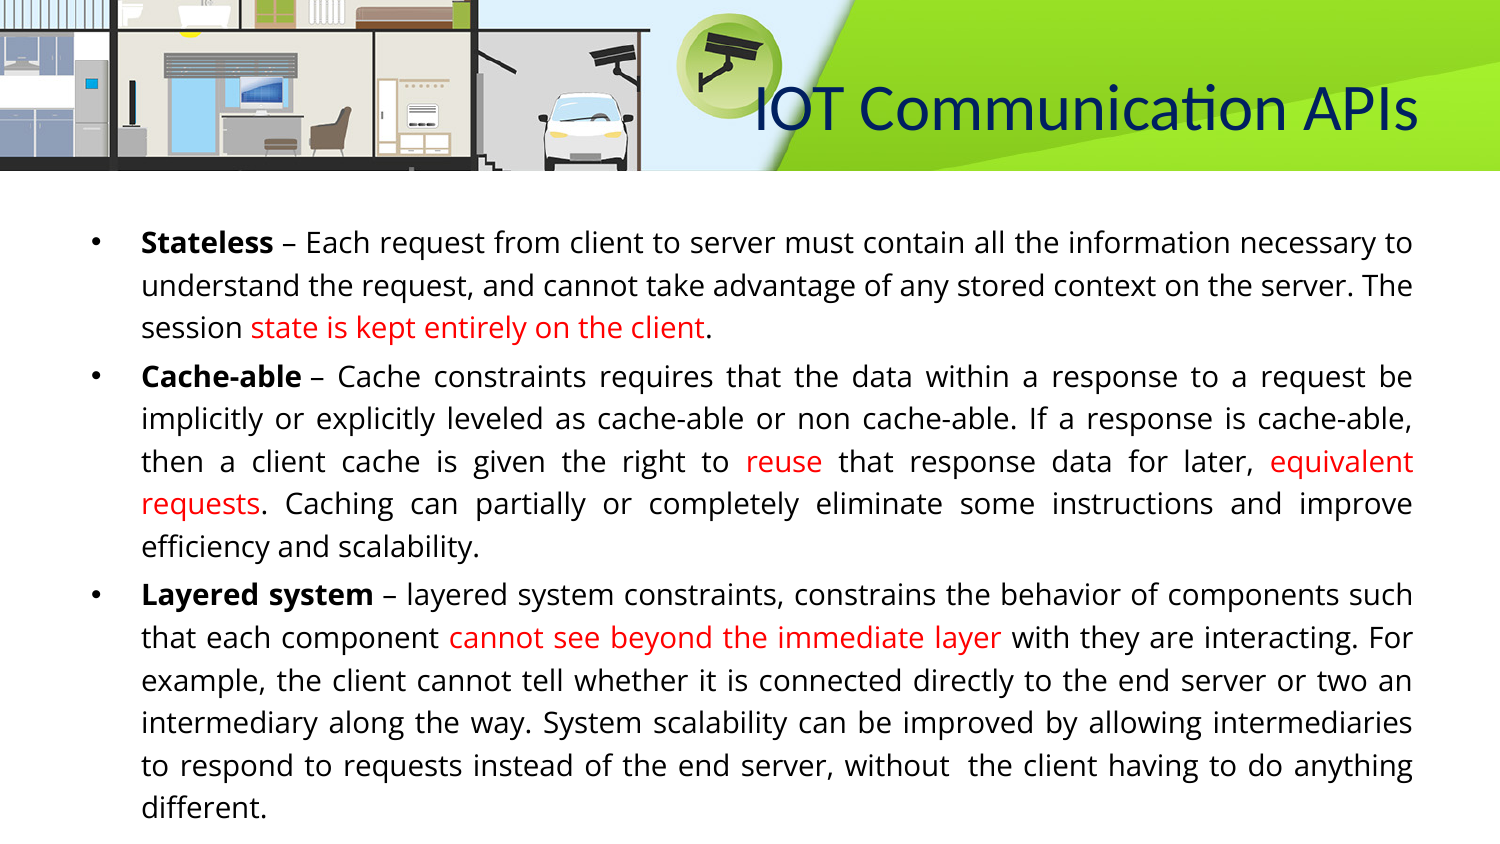

# IOT Communication APIs
Stateless – Each request from client to server must contain all the information necessary to understand the request, and cannot take advantage of any stored context on the server. The session state is kept entirely on the client.
Cache-able – Cache constraints requires that the data within a response to a request be implicitly or explicitly leveled as cache-able or non cache-able. If a response is cache-able, then a client cache is given the right to reuse that response data for later, equivalent requests. Caching can partially or completely eliminate some instructions and improve efficiency and scalability.
Layered system – layered system constraints, constrains the behavior of components such that each component cannot see beyond the immediate layer with they are interacting. For example, the client cannot tell whether it is connected directly to the end server or two an intermediary along the way. System scalability can be improved by allowing intermediaries to respond to requests instead of the end server, without  the client having to do anything different.